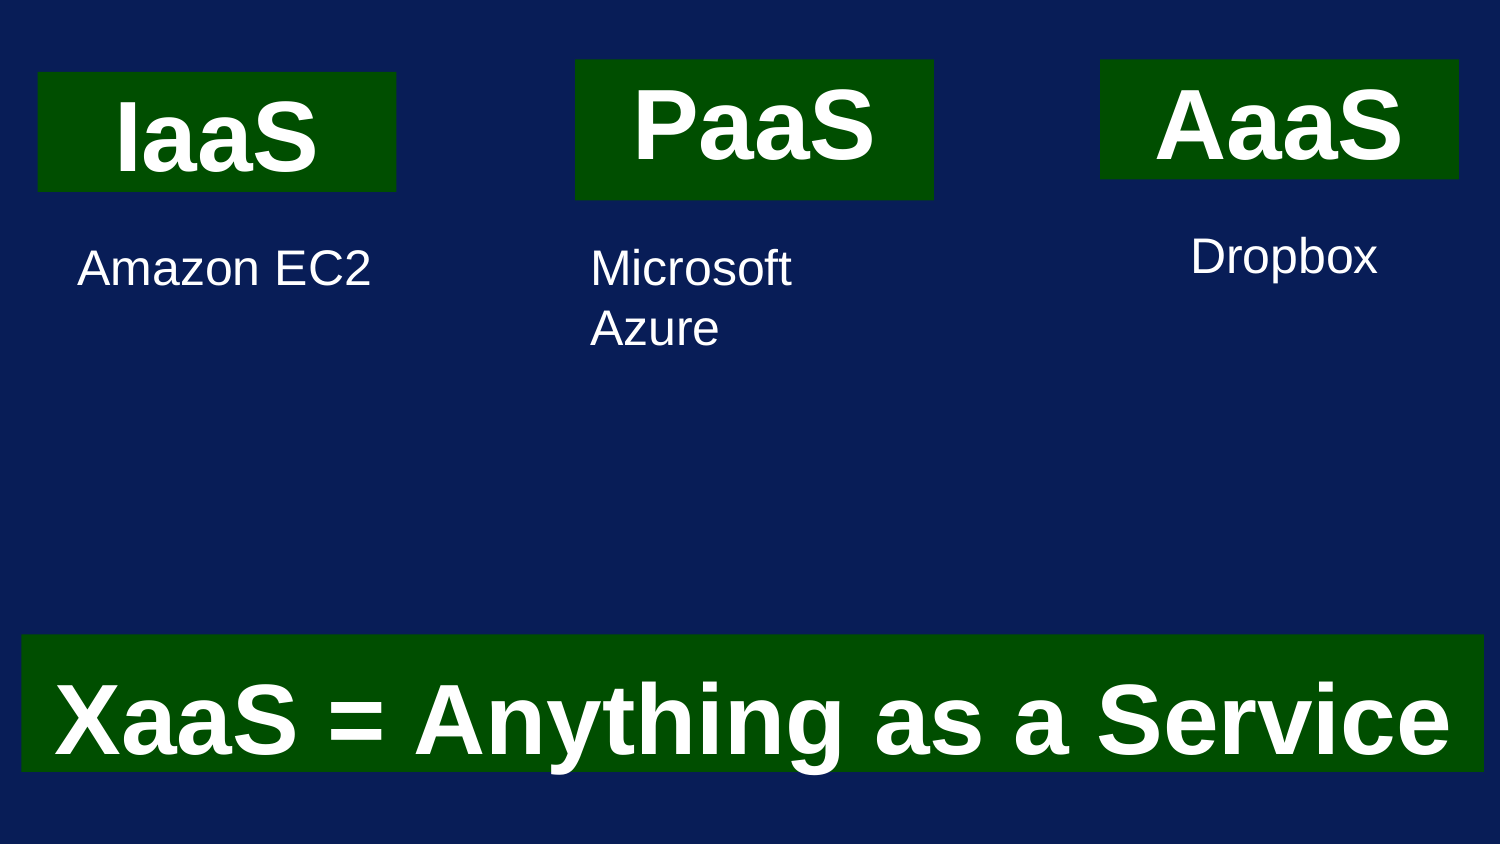

# PaaS
AaaS
IaaS
Dropbox
Amazon EC2
Microsoft Azure

XaaS = Anything as a	Service